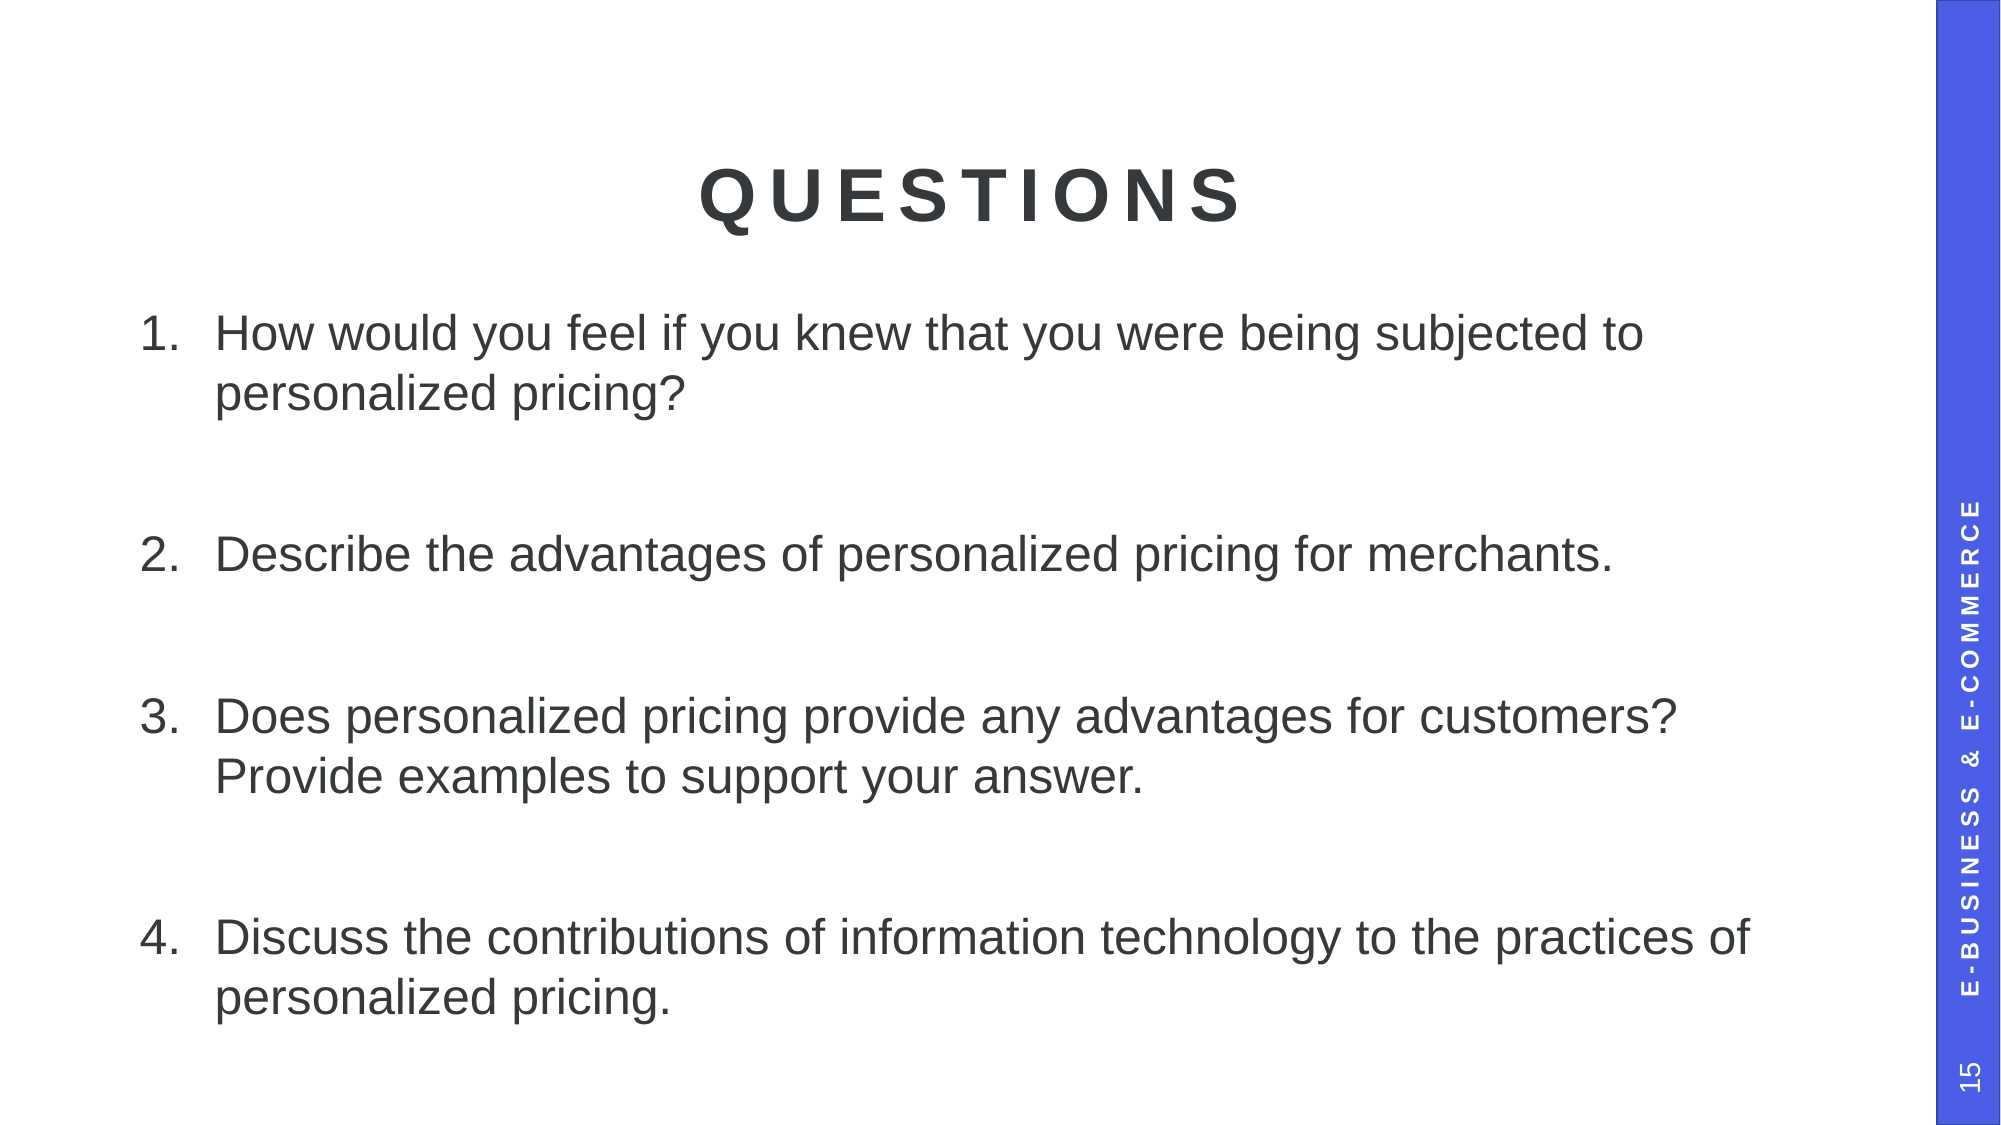

# Questions
How would you feel if you knew that you were being subjected to personalized pricing?

Describe the advantages of personalized pricing for merchants.

Does personalized pricing provide any advantages for customers? Provide examples to support your answer.

Discuss the contributions of information technology to the practices of personalized pricing.
E-business & e-commerce
15